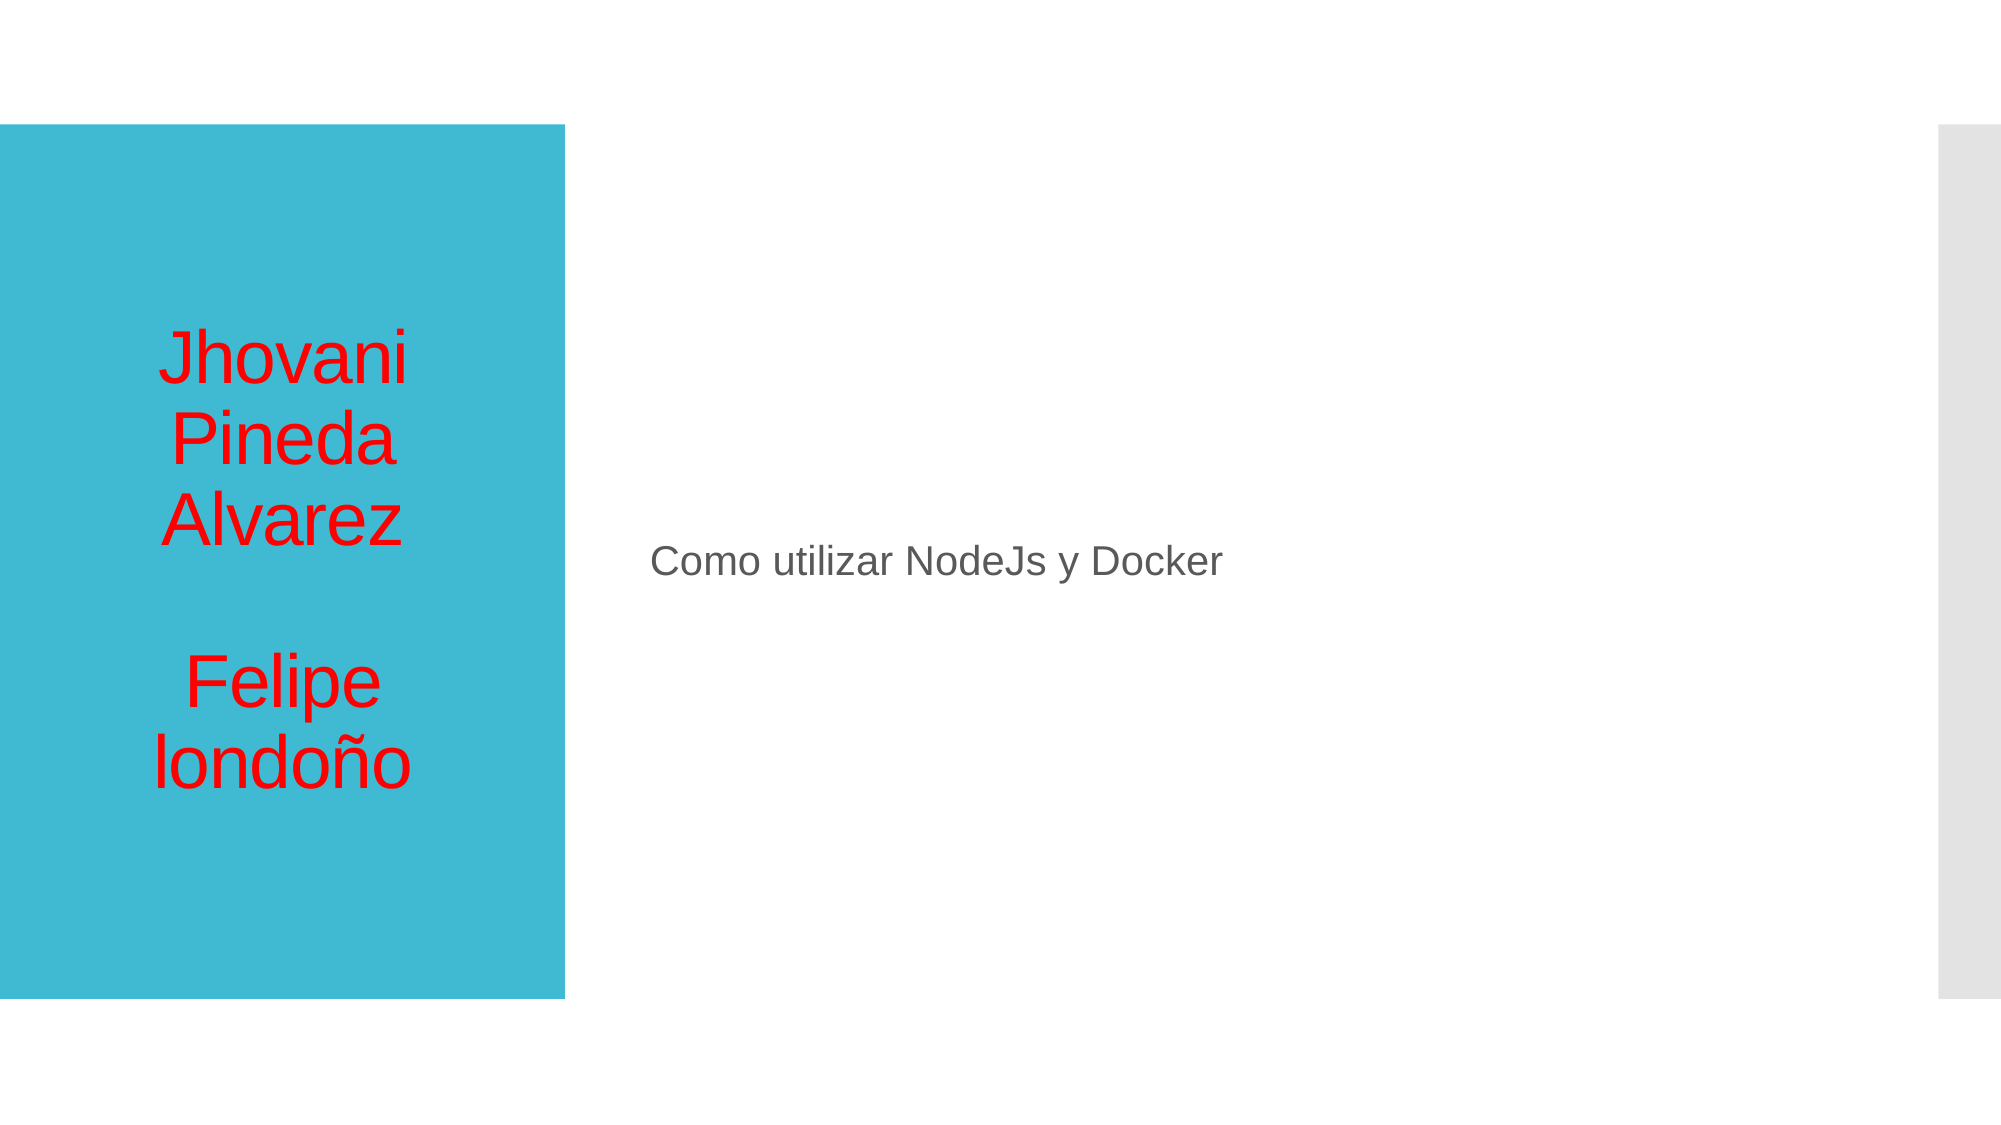

Como utilizar NodeJs y Docker
# Jhovani Pineda Alvarez Felipe londoño